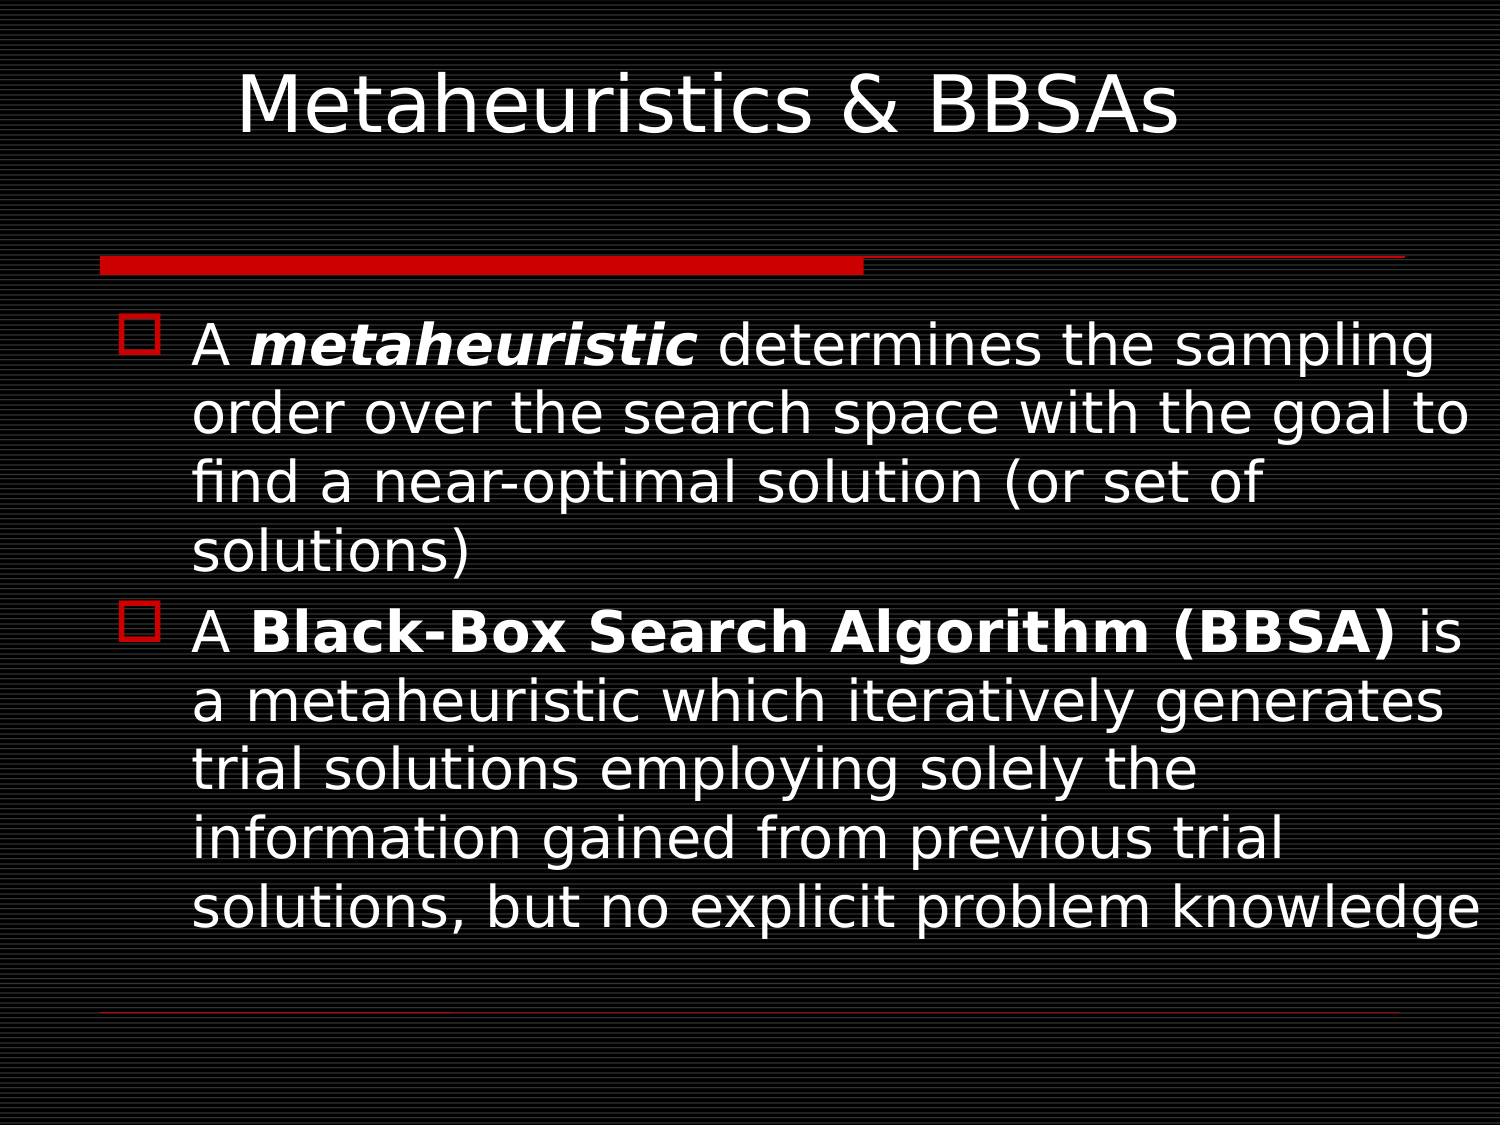

# Metaheuristics & BBSAs
A metaheuristic determines the sampling order over the search space with the goal to find a near-optimal solution (or set of solutions)
A Black-Box Search Algorithm (BBSA) is a metaheuristic which iteratively generates trial solutions employing solely the information gained from previous trial solutions, but no explicit problem knowledge